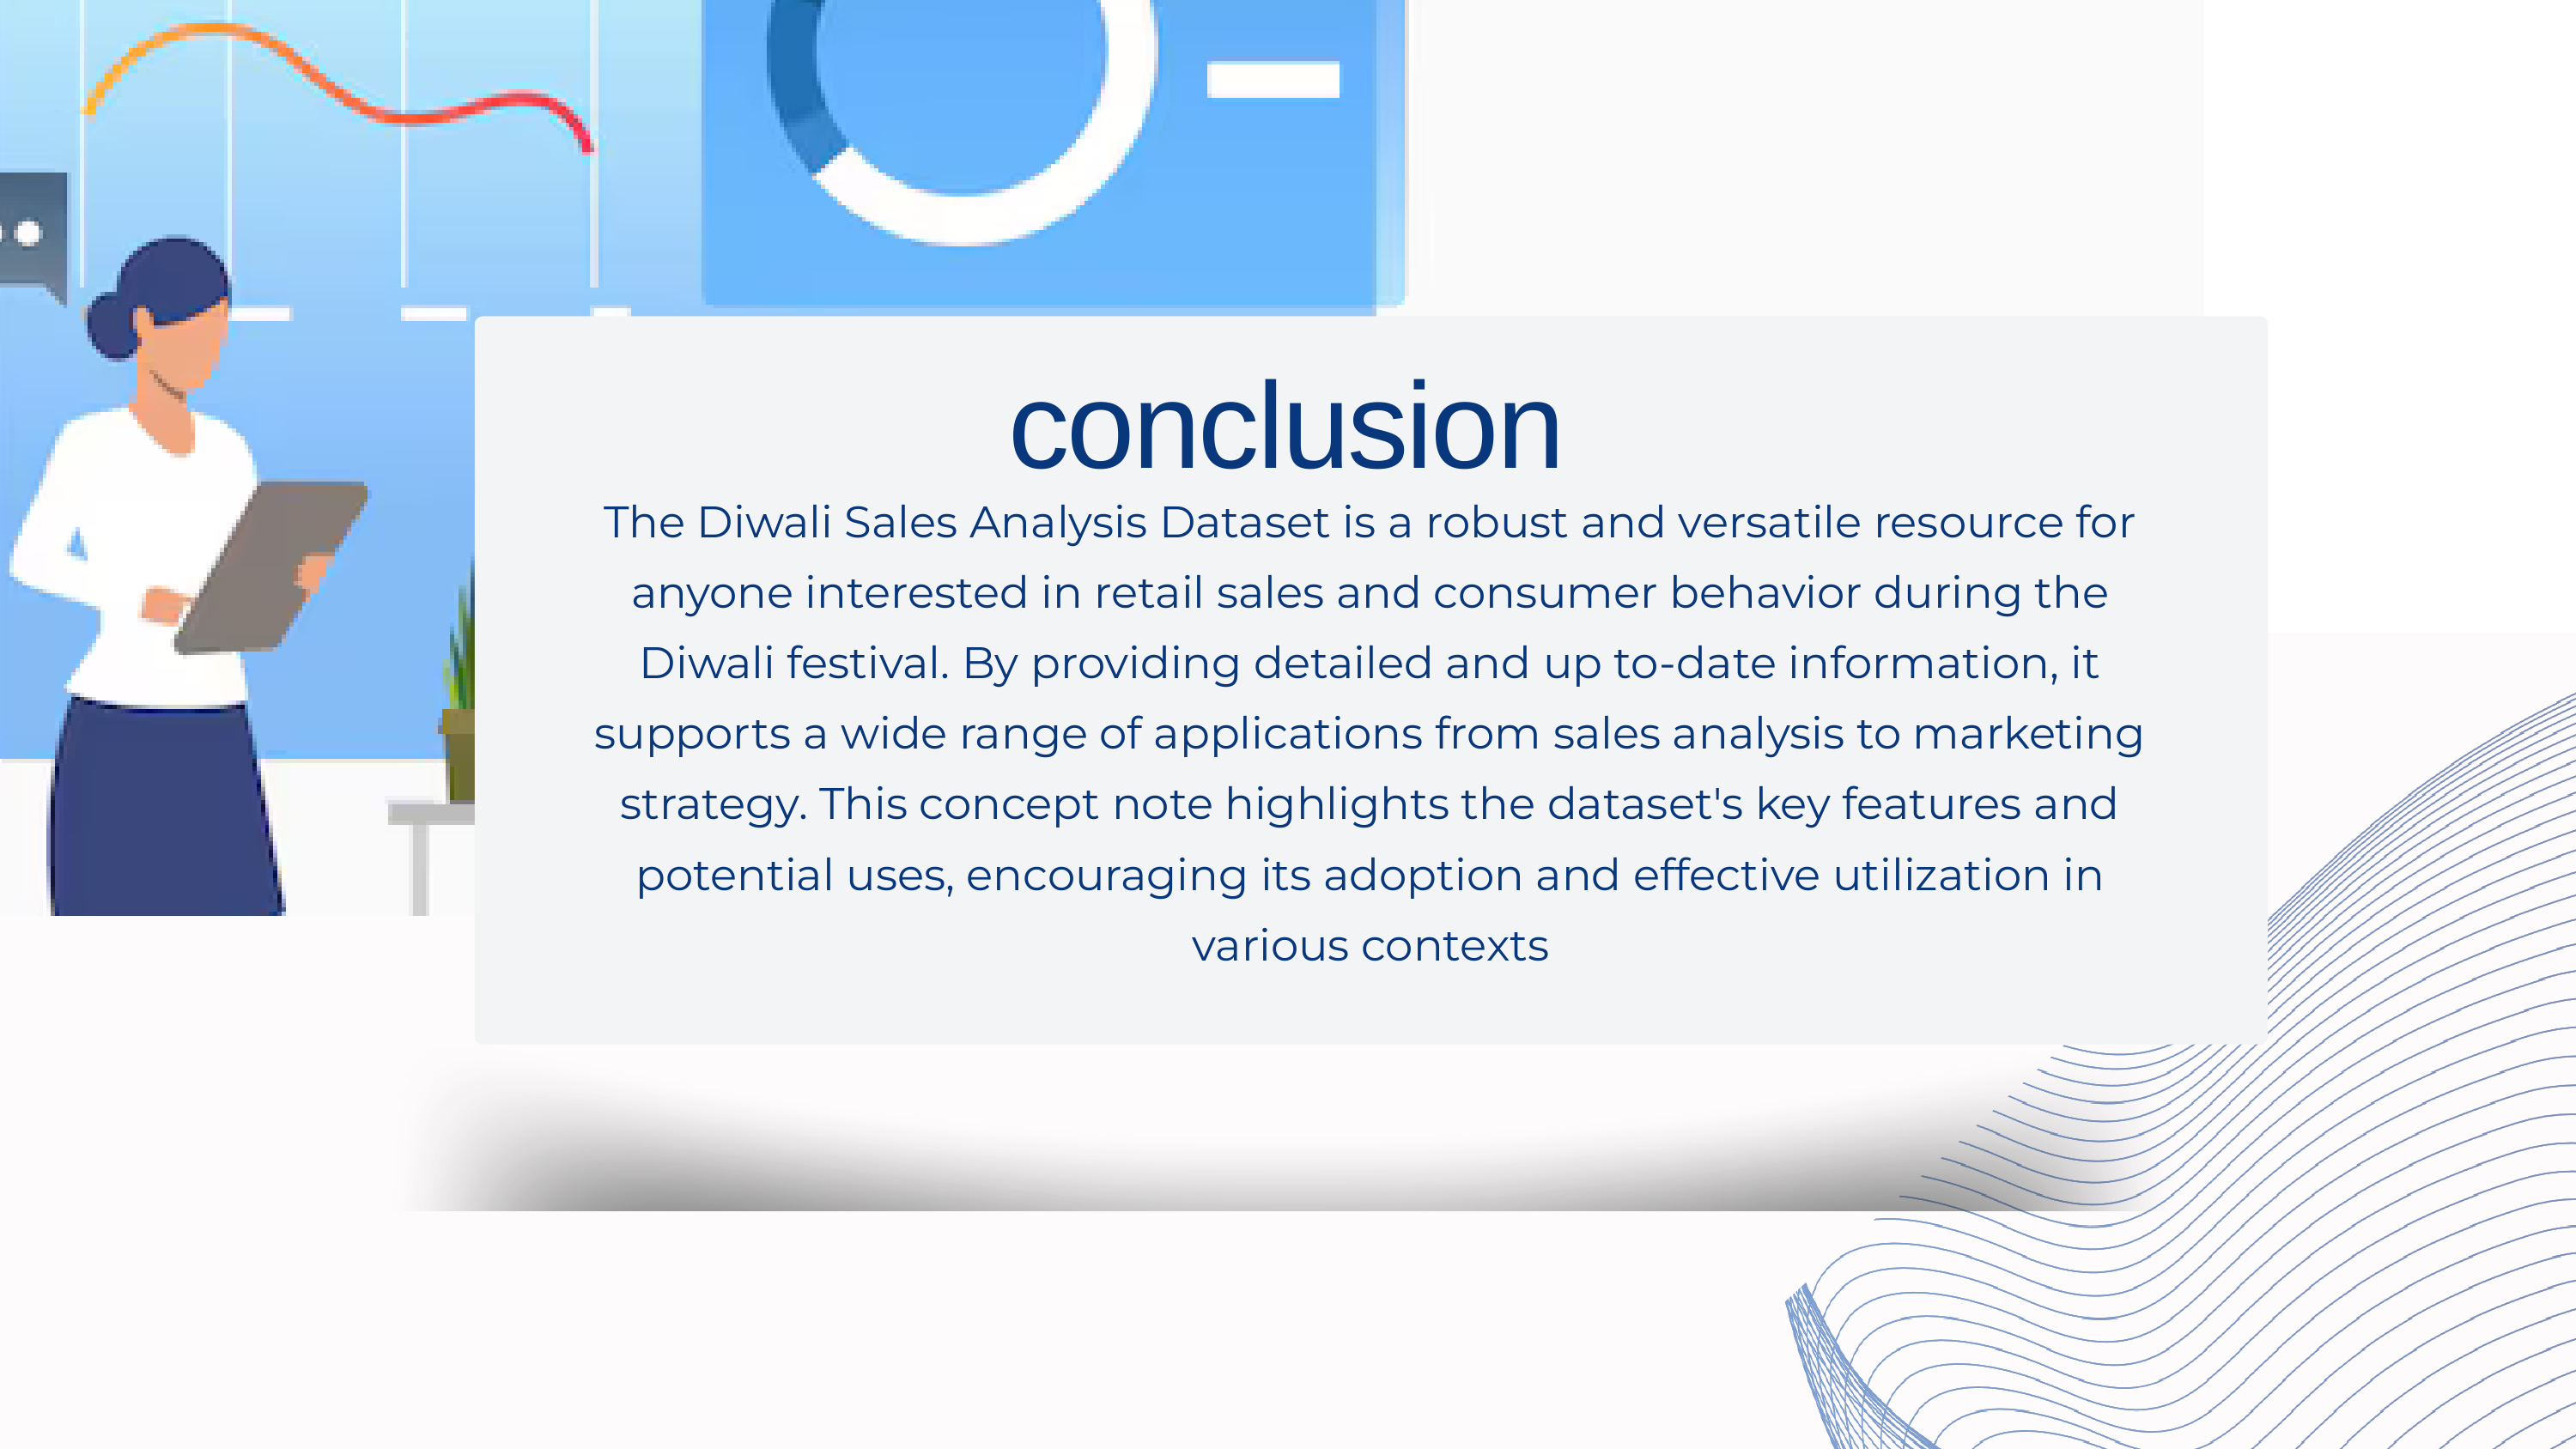

conclusion
The Diwali Sales Analysis Dataset is a robust and versatile resource for anyone interested in retail sales and consumer behavior during the Diwali festival. By providing detailed and up to-date information, it supports a wide range of applications from sales analysis to marketing strategy. This concept note highlights the dataset's key features and potential uses, encouraging its adoption and effective utilization in various contexts